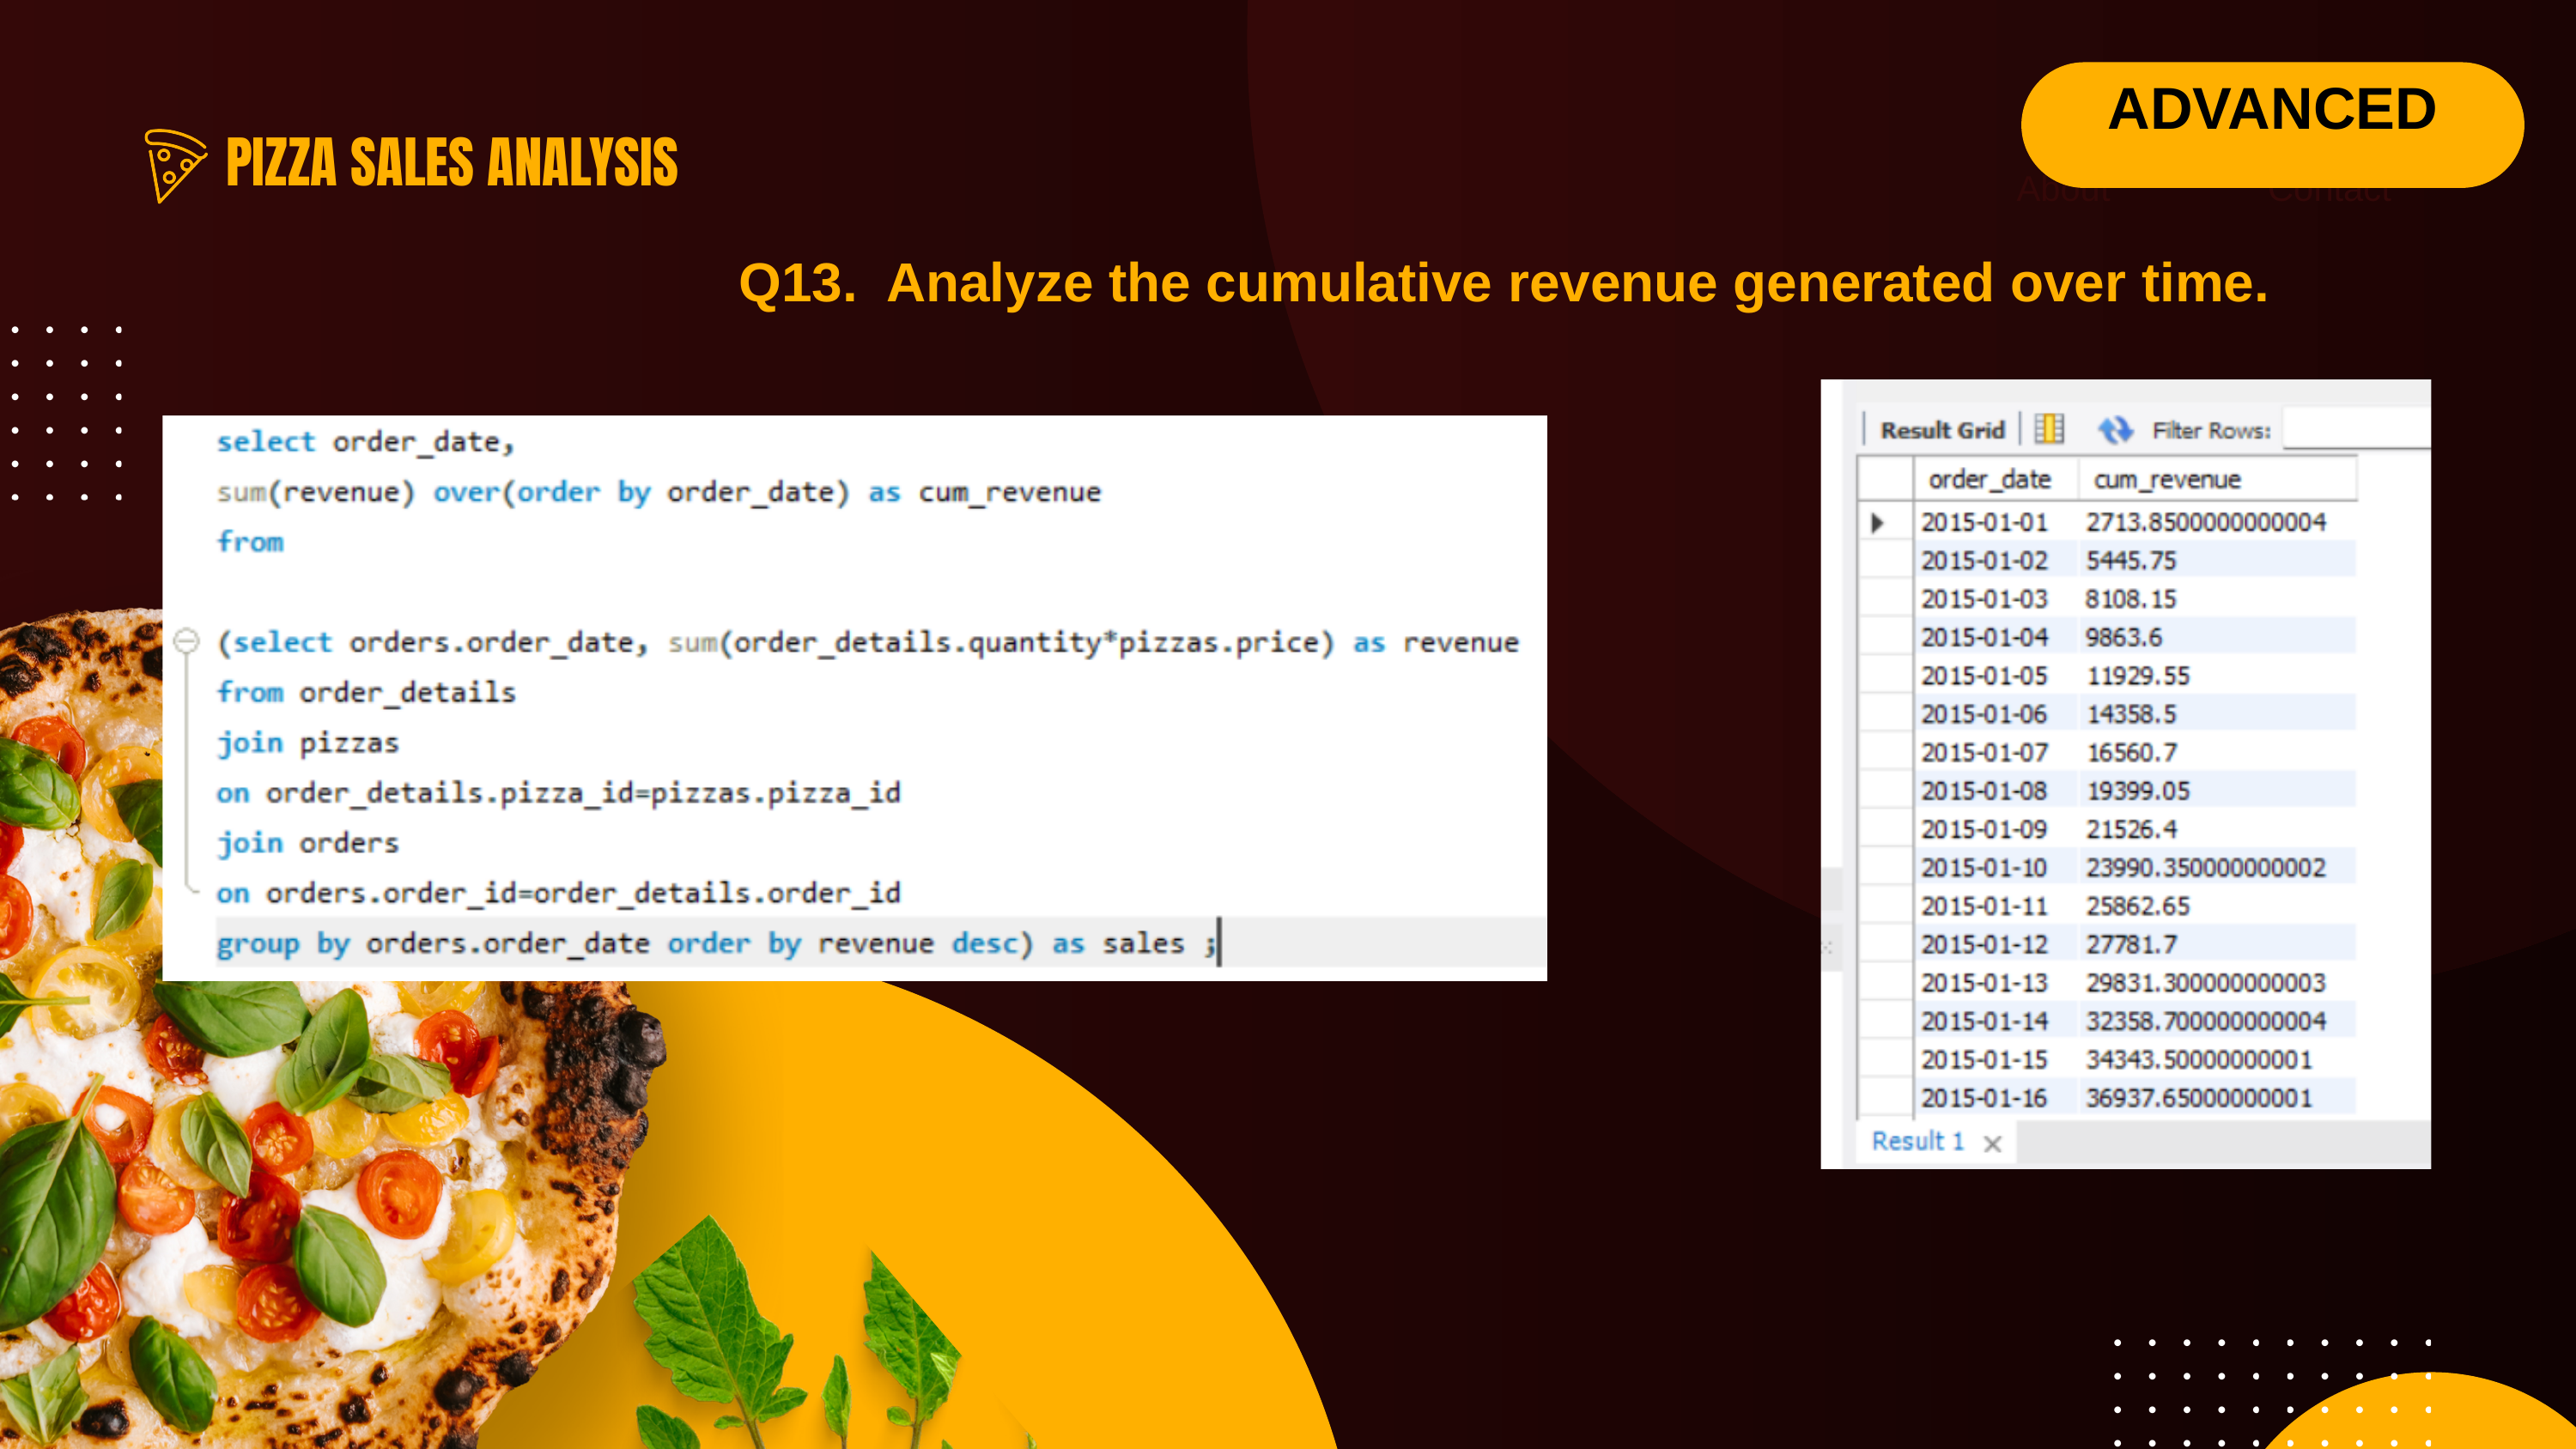

ADVANCED

PIZZA SALES ANALYSIS

About
Contact
Q13.  Analyze the cumulative revenue generated over time.